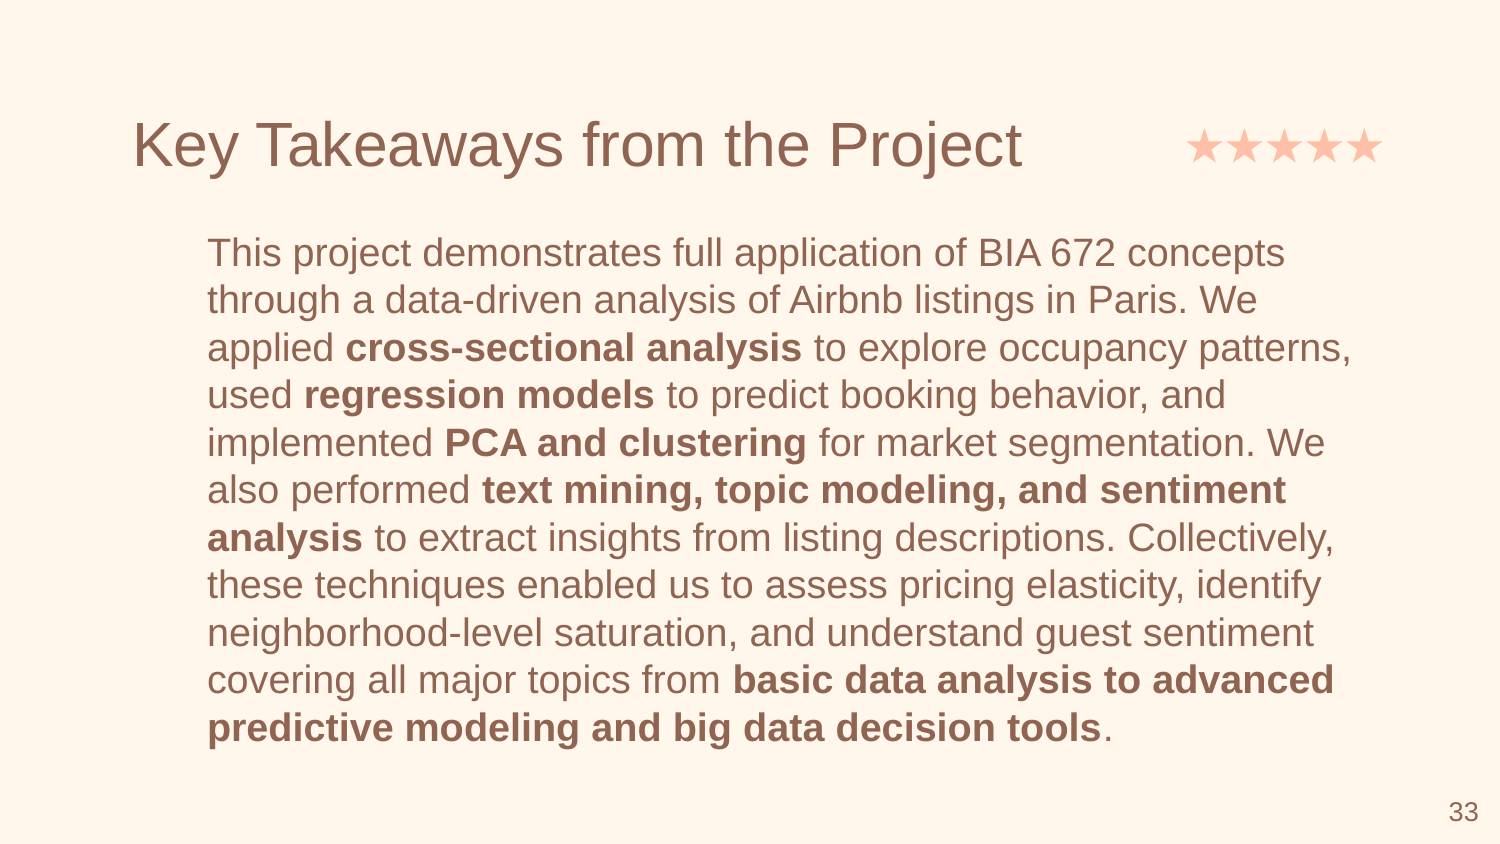

# Key Takeaways from the Project
This project demonstrates full application of BIA 672 concepts through a data-driven analysis of Airbnb listings in Paris. We applied cross-sectional analysis to explore occupancy patterns, used regression models to predict booking behavior, and implemented PCA and clustering for market segmentation. We also performed text mining, topic modeling, and sentiment analysis to extract insights from listing descriptions. Collectively, these techniques enabled us to assess pricing elasticity, identify neighborhood-level saturation, and understand guest sentiment covering all major topics from basic data analysis to advanced predictive modeling and big data decision tools.
33